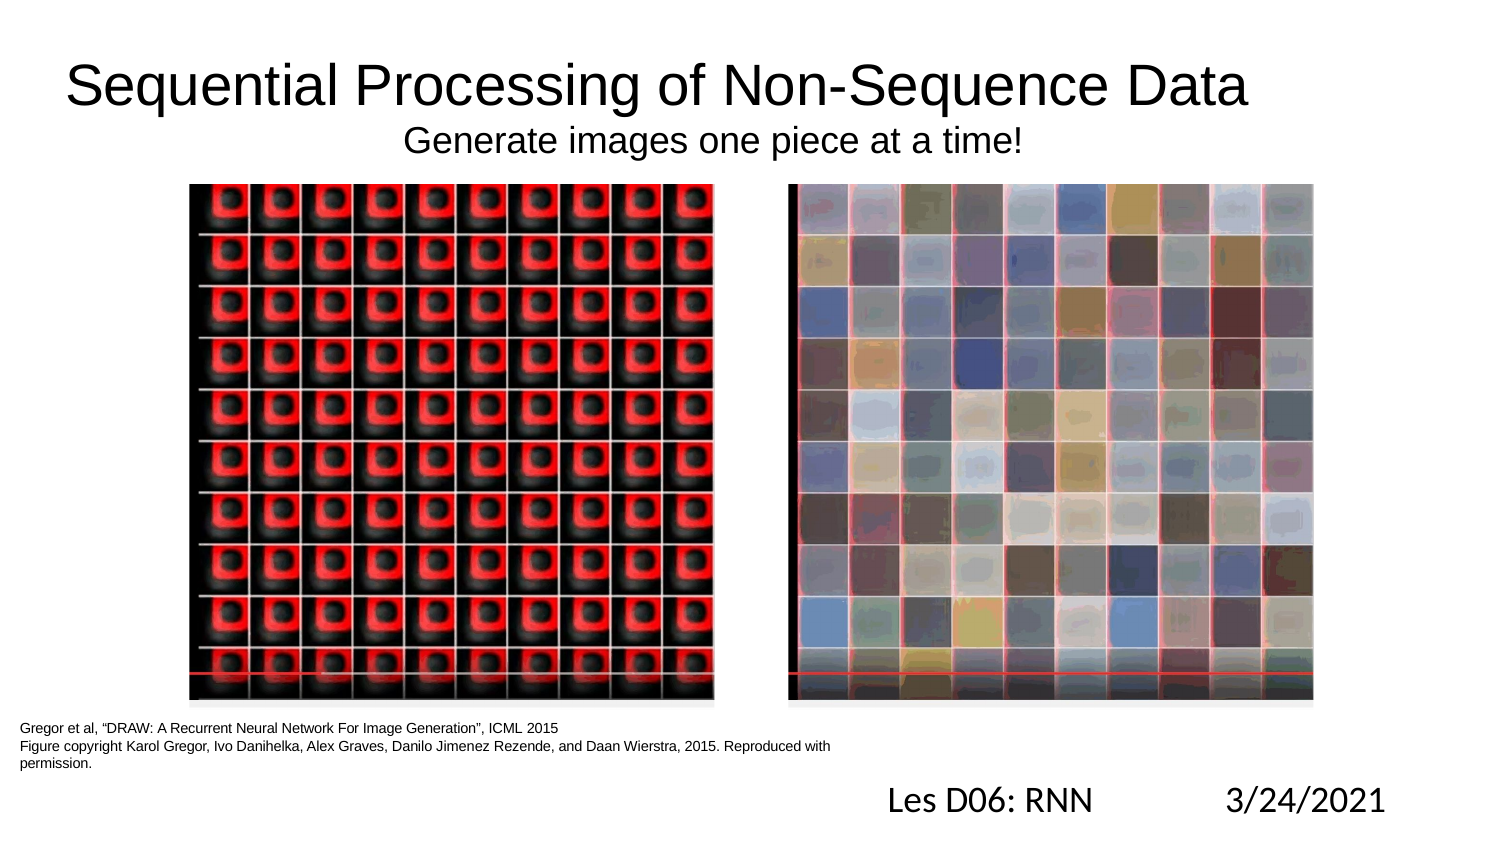

# Sequential Processing of Non-Sequence Data
Generate images one piece at a time!

Gregor et al, “DRAW: A Recurrent Neural Network For Image Generation”, ICML 2015
Figure copyright Karol Gregor, Ivo Danihelka, Alex Graves, Danilo Jimenez Rezende, and Daan Wierstra, 2015. Reproduced with  permission.
Les D06: RNN
3/24/2021
Fei-Fei Li & Justin Johnson & Serena Yeung
17